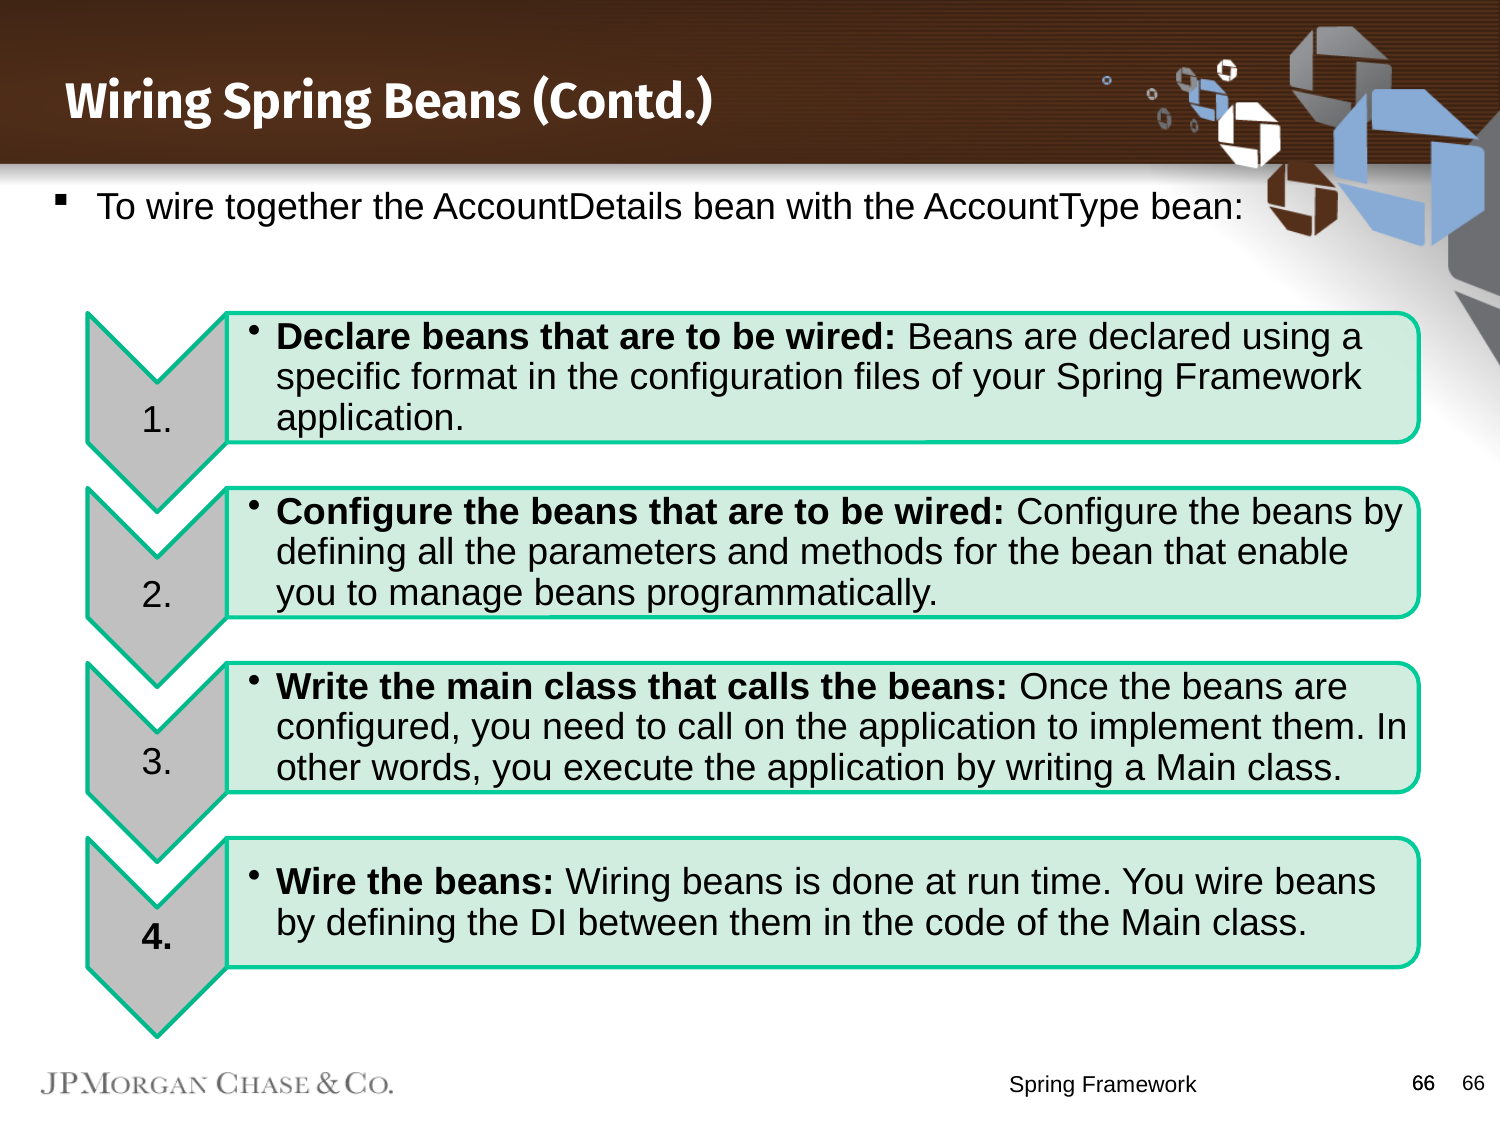

Wiring Spring Beans (Contd.)
To wire together the AccountDetails bean with the AccountType bean:
1.
Declare beans that are to be wired: Beans are declared using a specific format in the configuration files of your Spring Framework application.
2.
Configure the beans that are to be wired: Configure the beans by defining all the parameters and methods for the bean that enable you to manage beans programmatically.
3.
Write the main class that calls the beans: Once the beans are configured, you need to call on the application to implement them. In other words, you execute the application by writing a Main class.
4.
Wire the beans: Wiring beans is done at run time. You wire beans by defining the DI between them in the code of the Main class.
Spring Framework
66
66
66